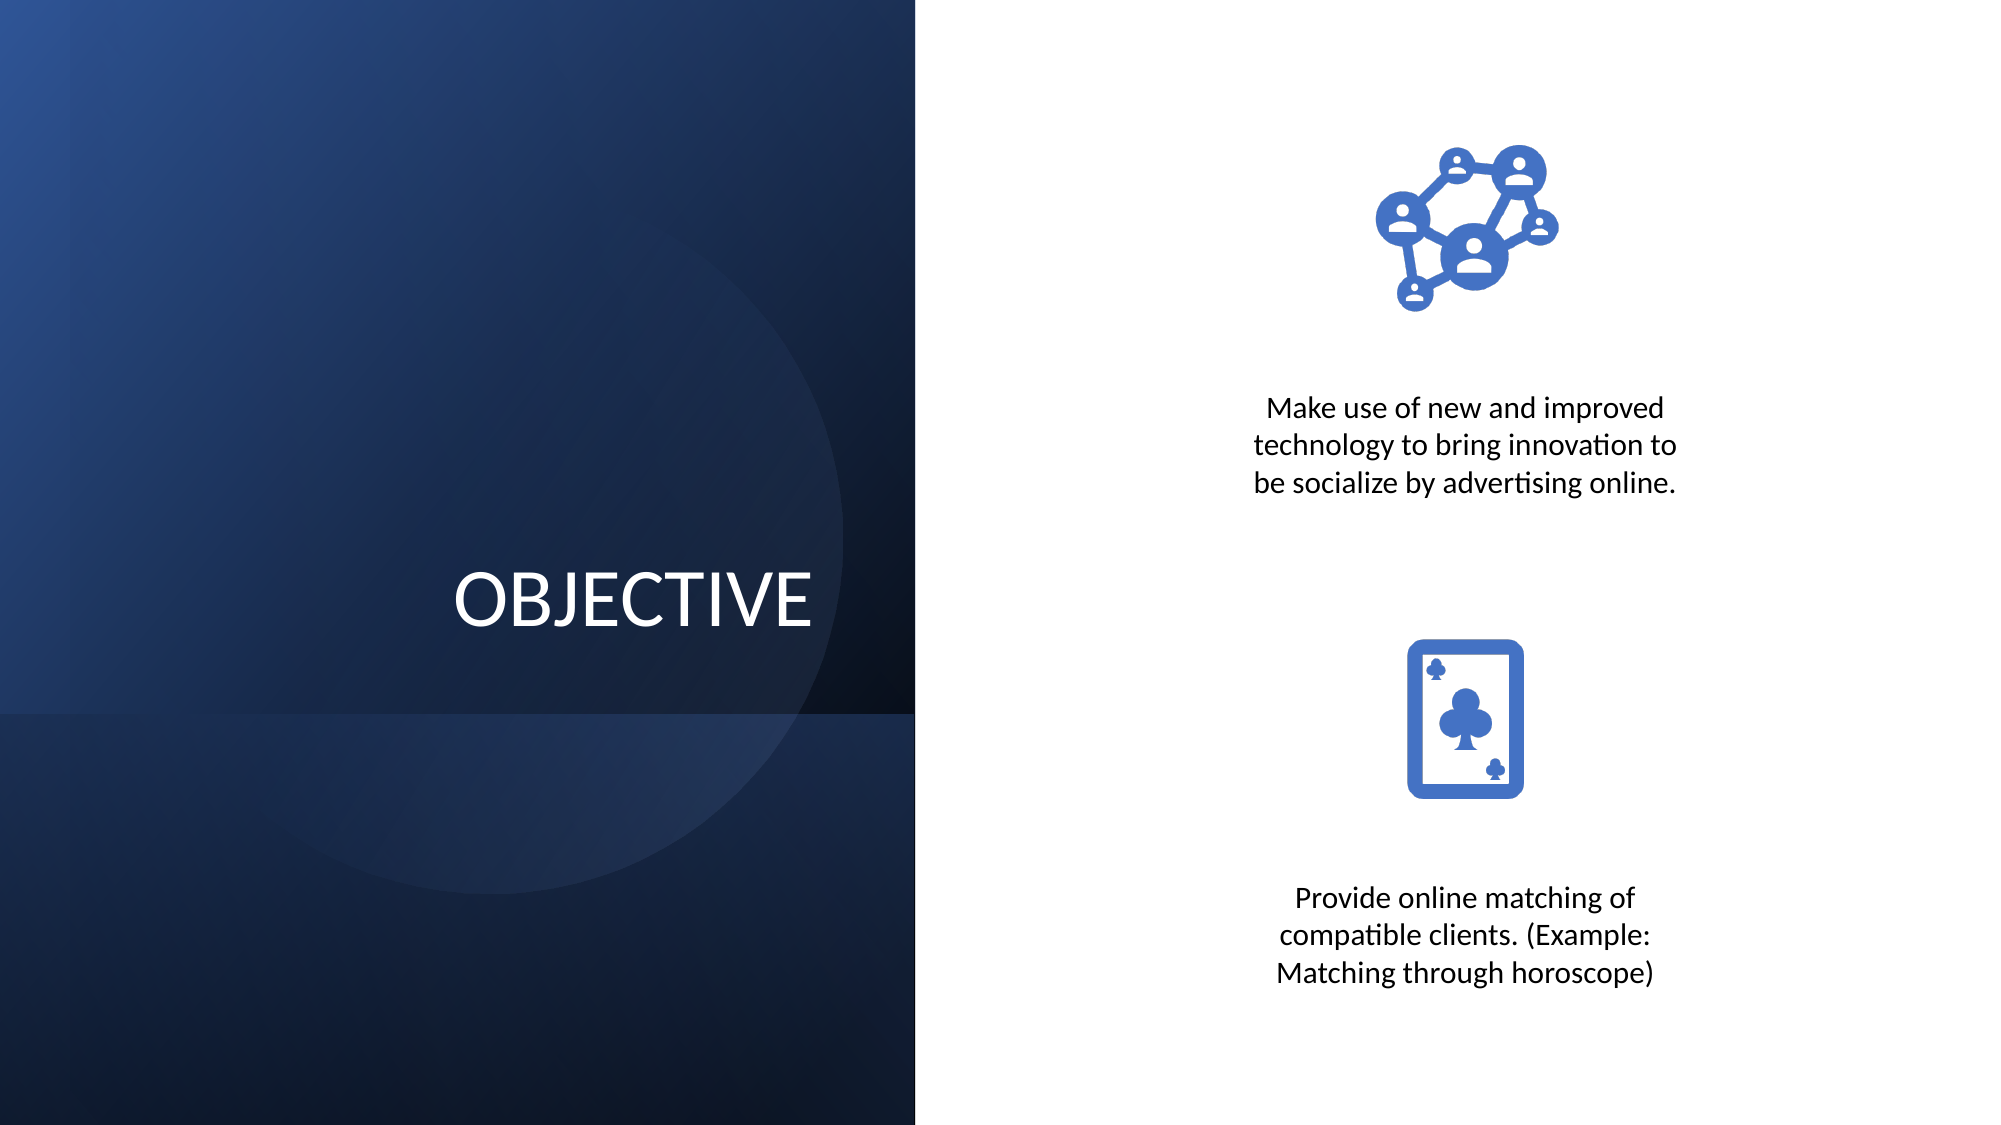

# OBJECTIVE

Make use of new and improved technology to bring innovation to be socialize by advertising online.
Provide online matching of compatible clients. (Example: Matching through horoscope)